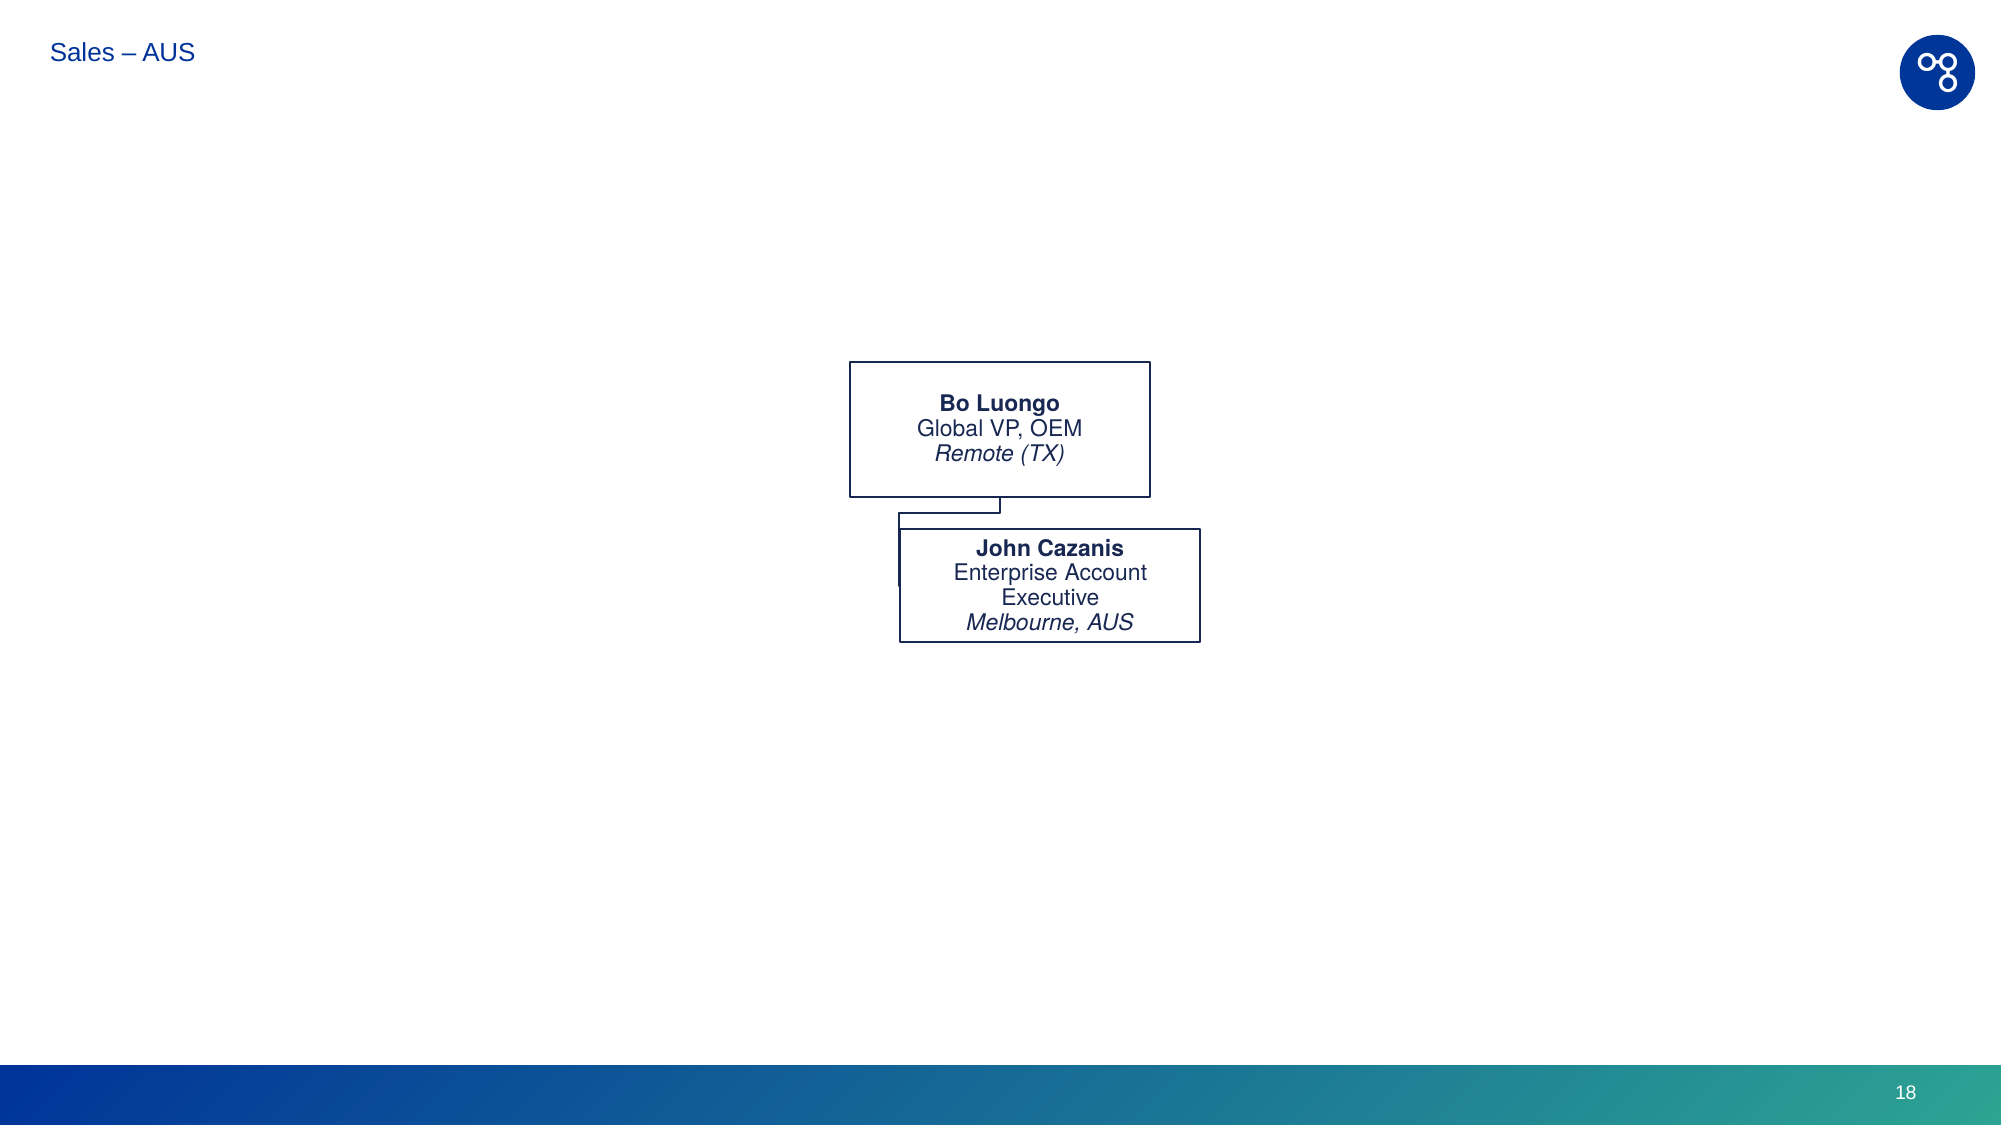

# Sales – AUS
Bo Luongo
Global VP, OEM
Remote (TX)
John Cazanis
Enterprise Account Executive
Melbourne, AUS

18